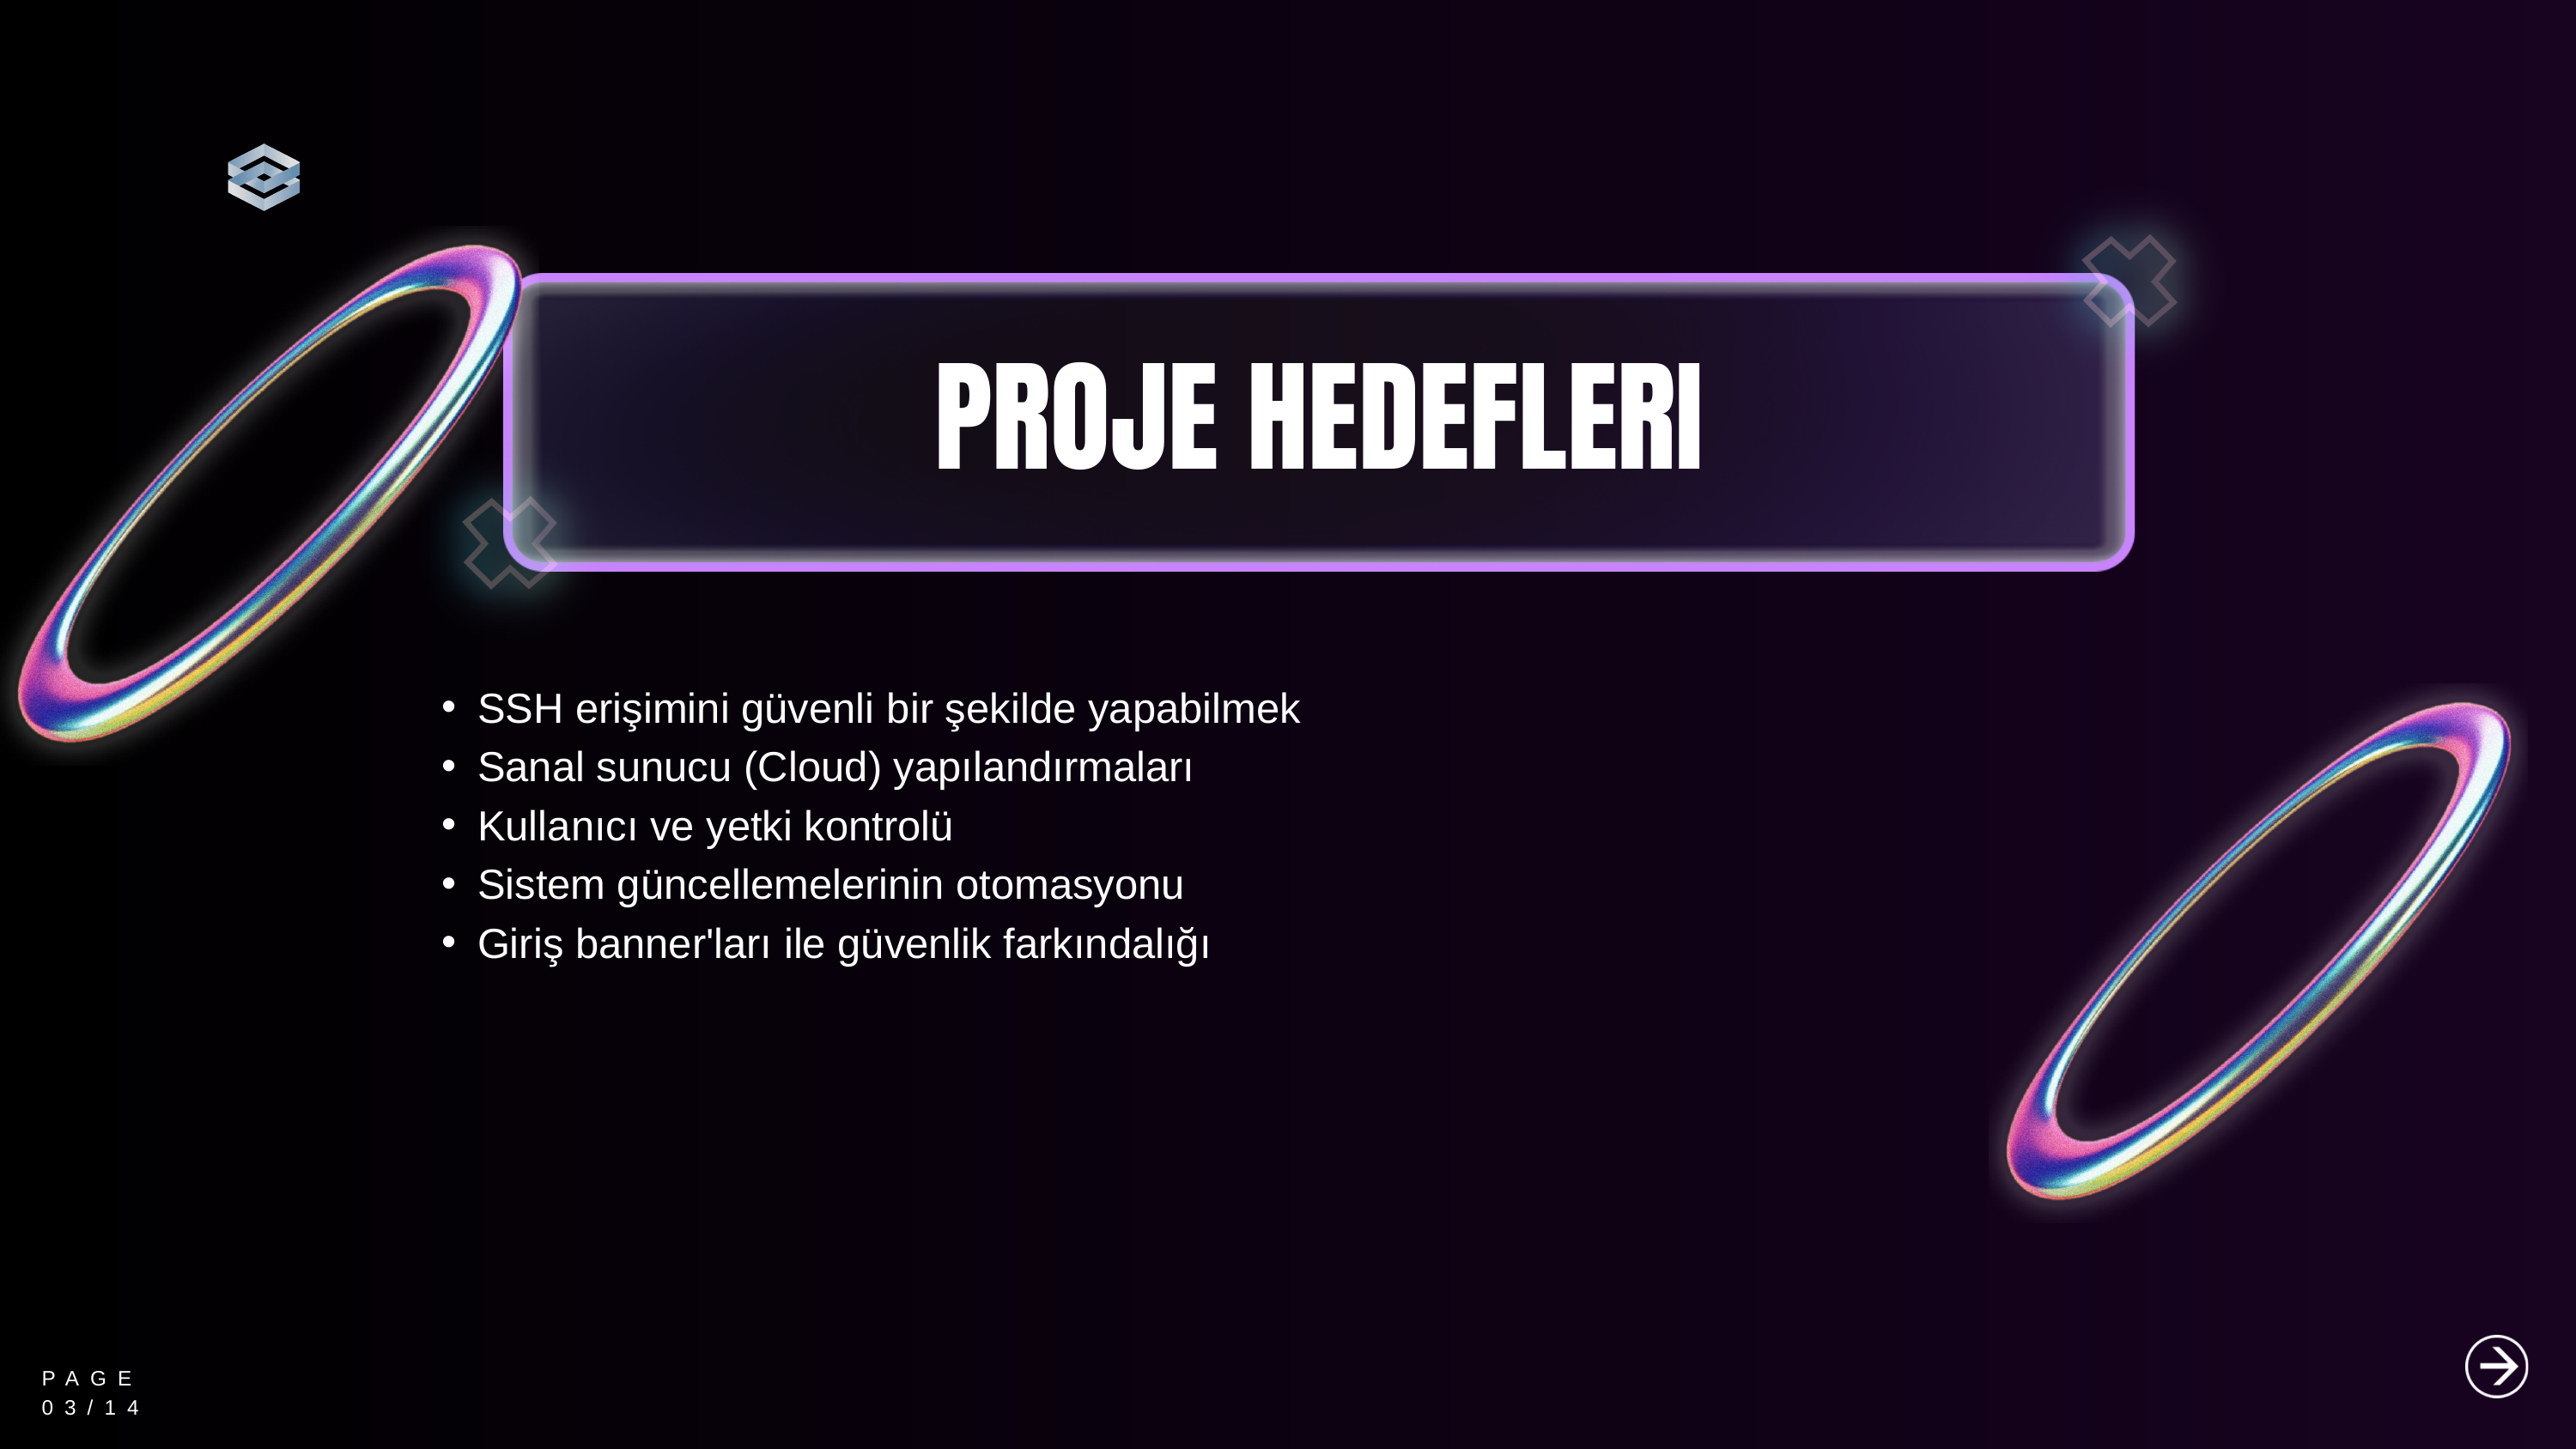

PROJE HEDEFLERI​

SSH erişimini güvenli bir şekilde yapabilmek​
Sanal sunucu (Cloud) yapılandırmaları​
Kullanıcı ve yetki kontrolü​
Sistem güncellemelerinin otomasyonu​
Giriş banner'ları ile güvenlik farkındalığı​

PAGE
03/14